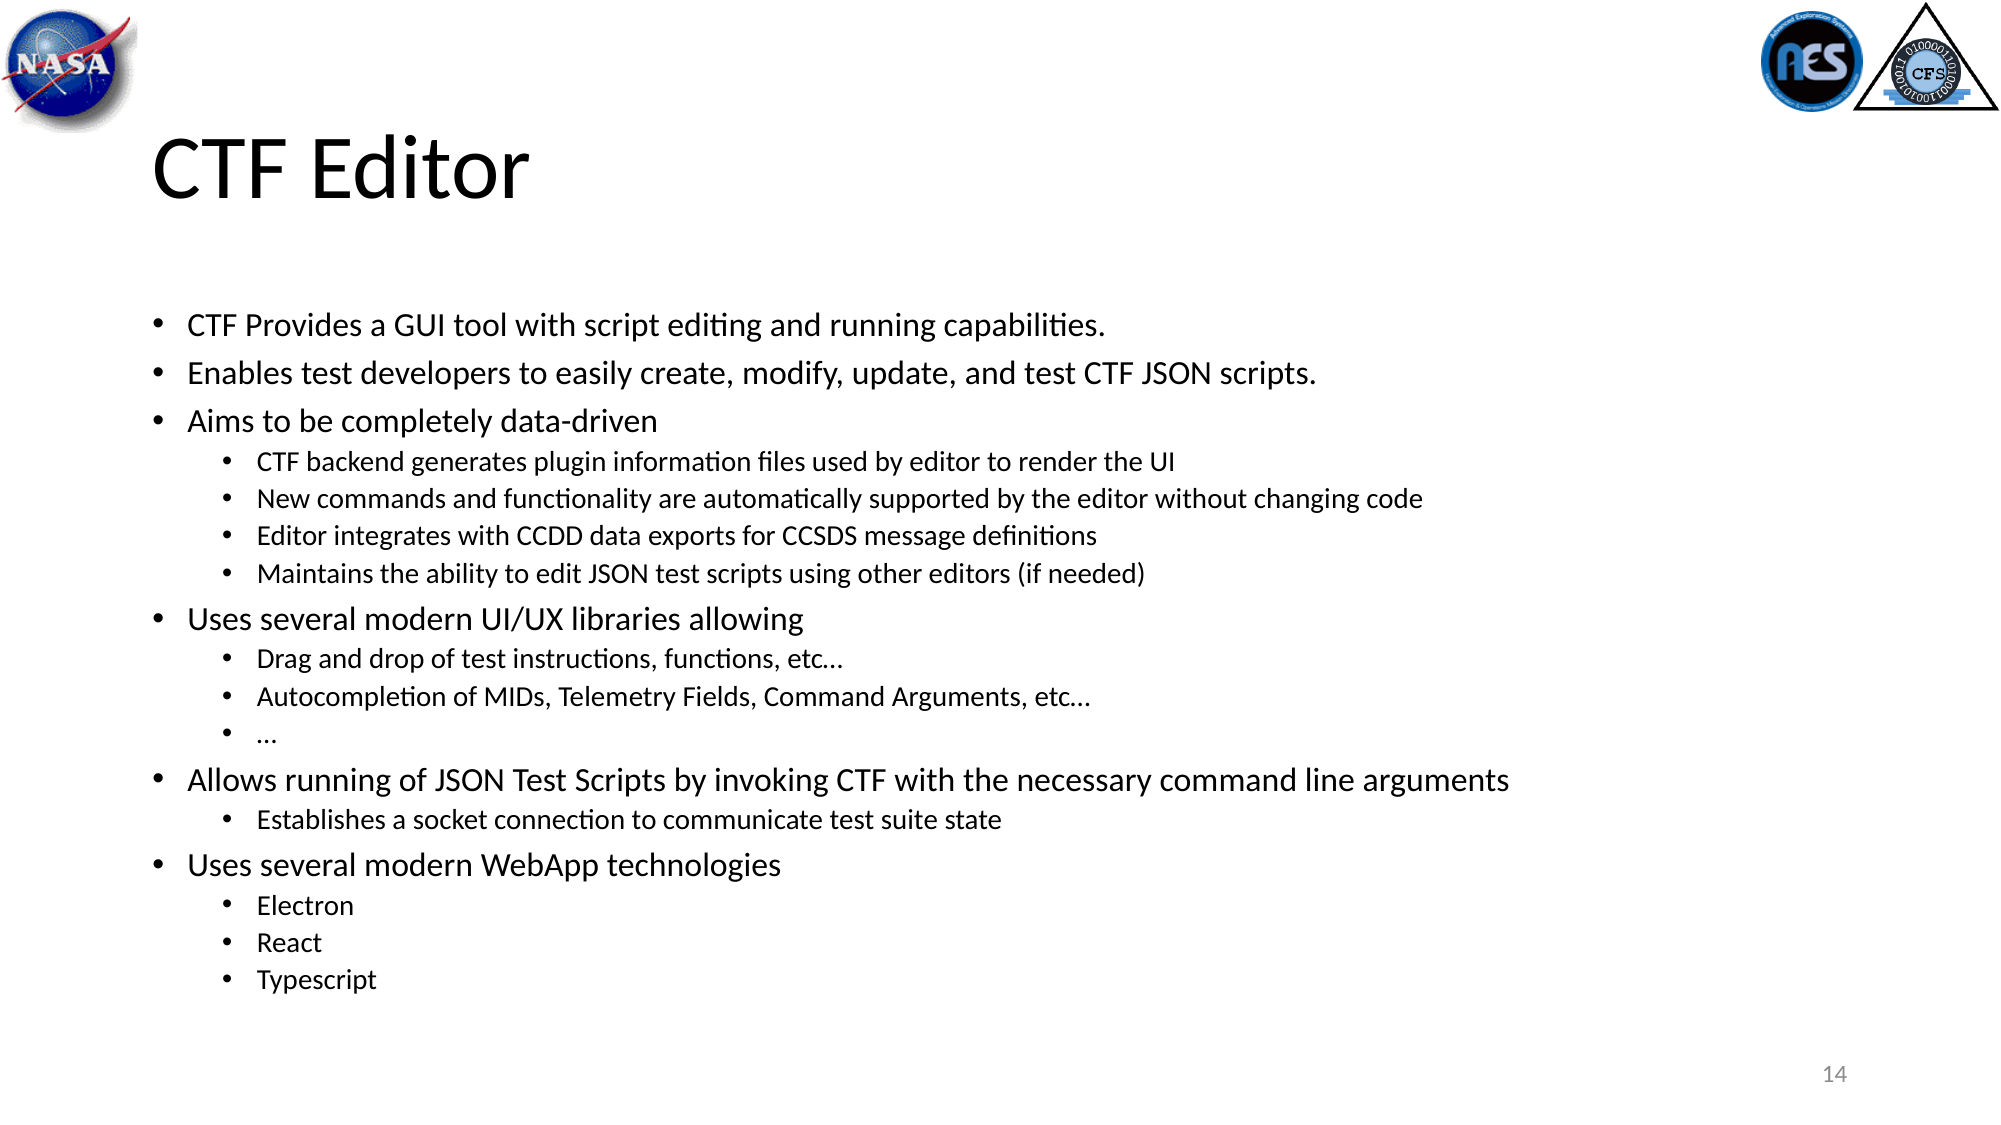

# CTF Editor
CTF Provides a GUI tool with script editing and running capabilities.
Enables test developers to easily create, modify, update, and test CTF JSON scripts.
Aims to be completely data-driven
CTF backend generates plugin information files used by editor to render the UI
New commands and functionality are automatically supported by the editor without changing code
Editor integrates with CCDD data exports for CCSDS message definitions
Maintains the ability to edit JSON test scripts using other editors (if needed)
Uses several modern UI/UX libraries allowing
Drag and drop of test instructions, functions, etc…
Autocompletion of MIDs, Telemetry Fields, Command Arguments, etc…
…
Allows running of JSON Test Scripts by invoking CTF with the necessary command line arguments
Establishes a socket connection to communicate test suite state
Uses several modern WebApp technologies
Electron
React
Typescript

14